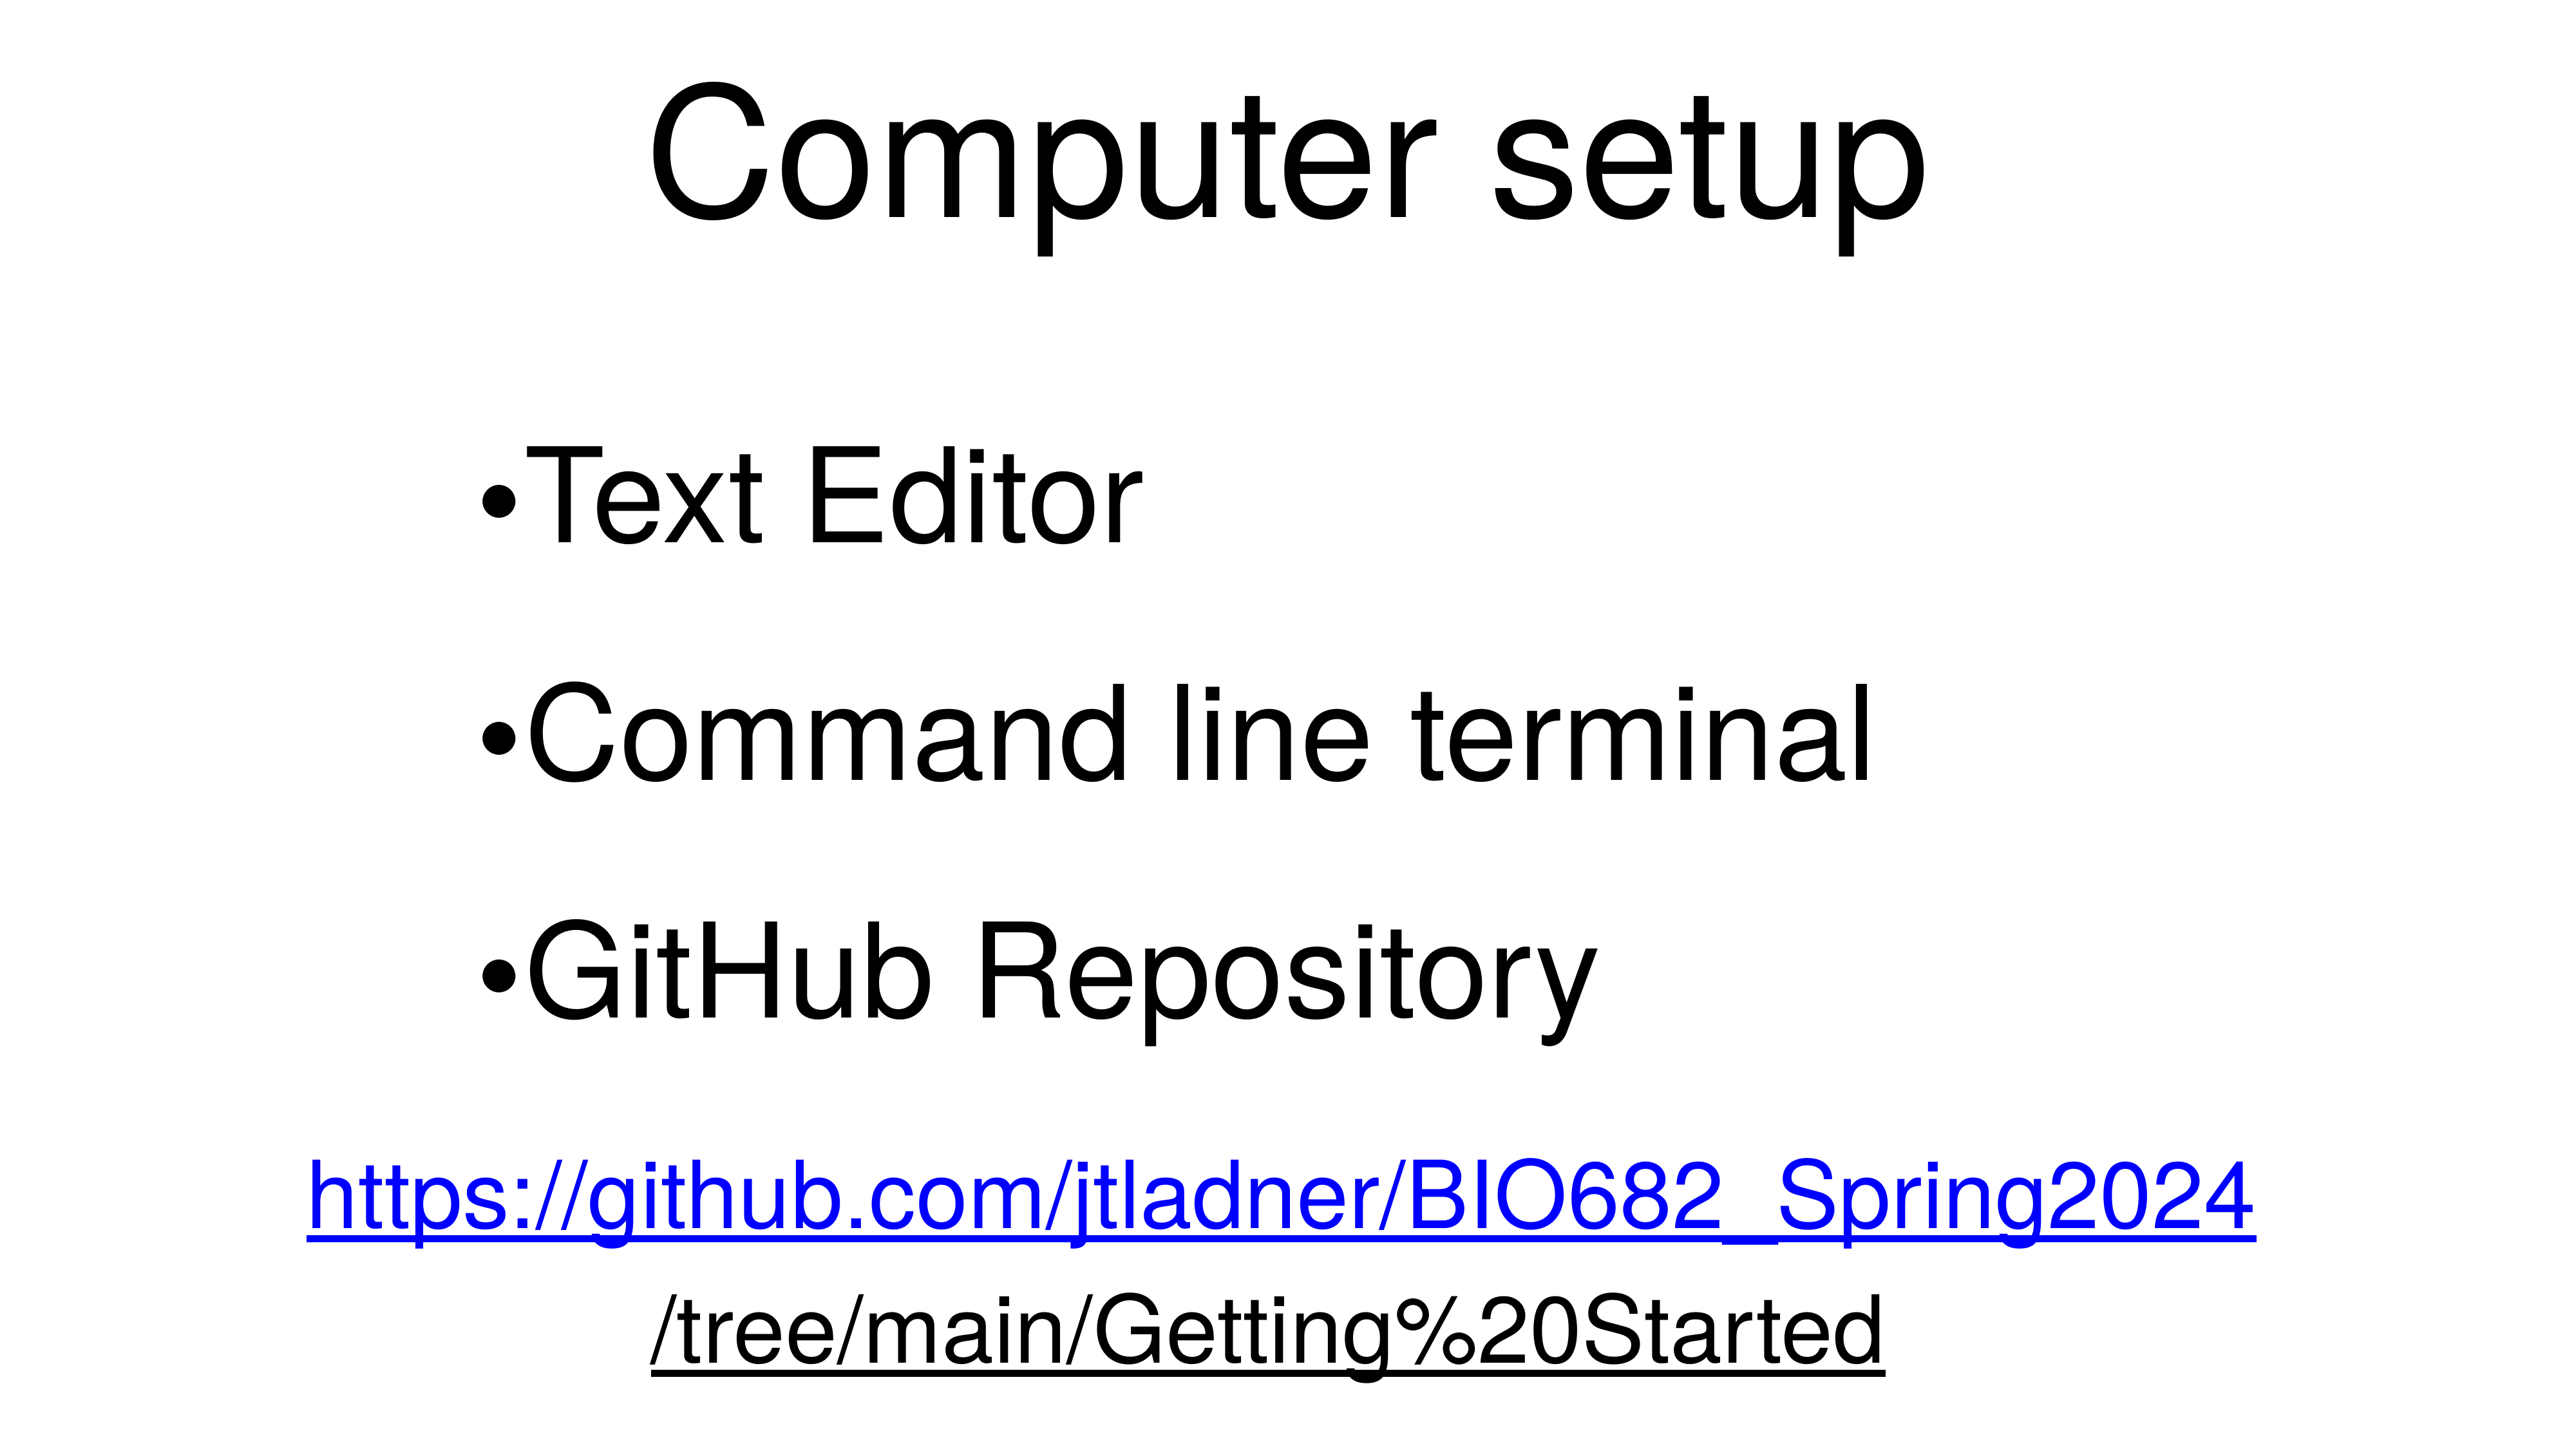

# Computer setup
Text Editor
Command line terminal
GitHub Repository
https://github.com/jtladner/BIO682_Spring2024/tree/main/Getting%20Started